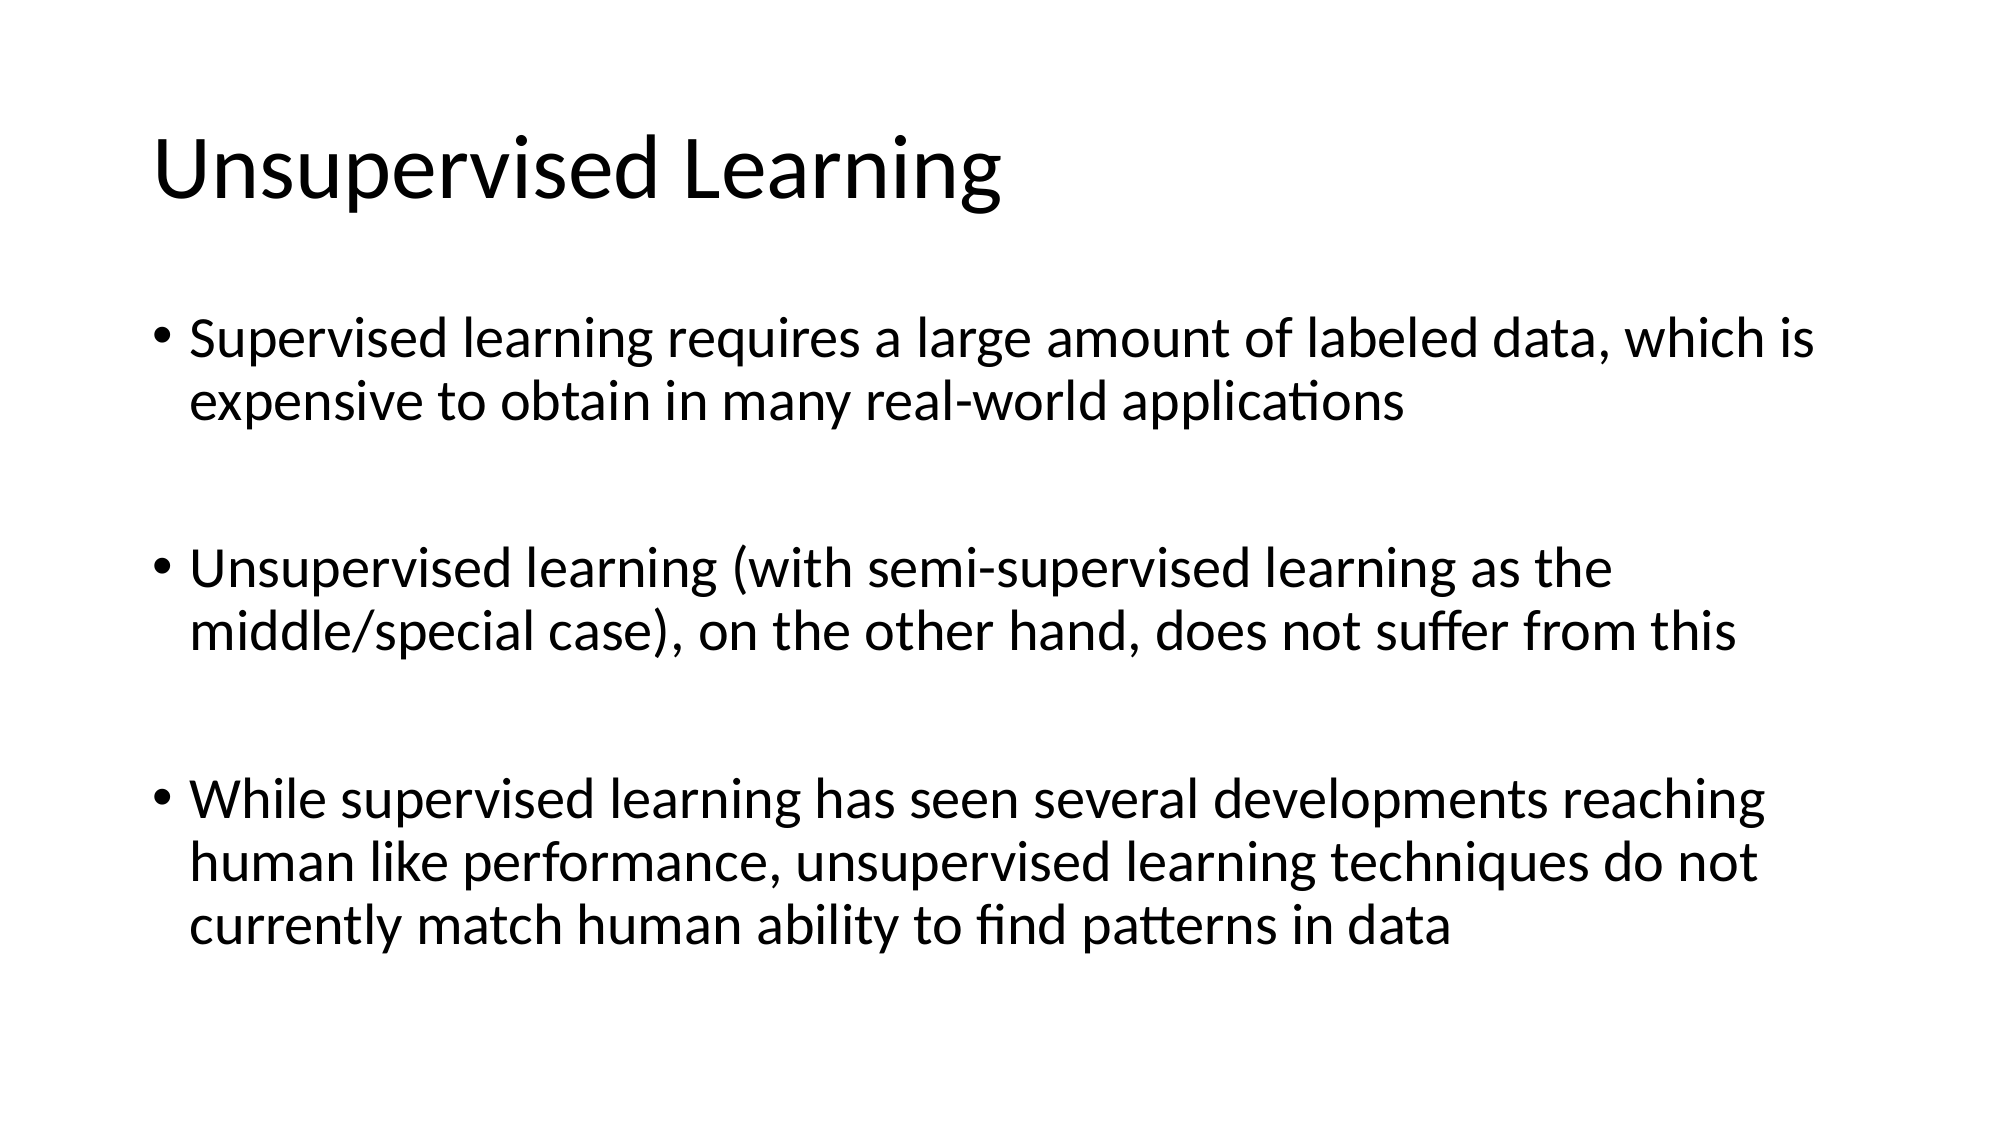

# Unsupervised Learning
Supervised learning requires a large amount of labeled data, which is expensive to obtain in many real-world applications

Unsupervised learning (with semi-supervised learning as the middle/special case), on the other hand, does not suffer from this

While supervised learning has seen several developments reaching human like performance, unsupervised learning techniques do not currently match human ability to find patterns in data